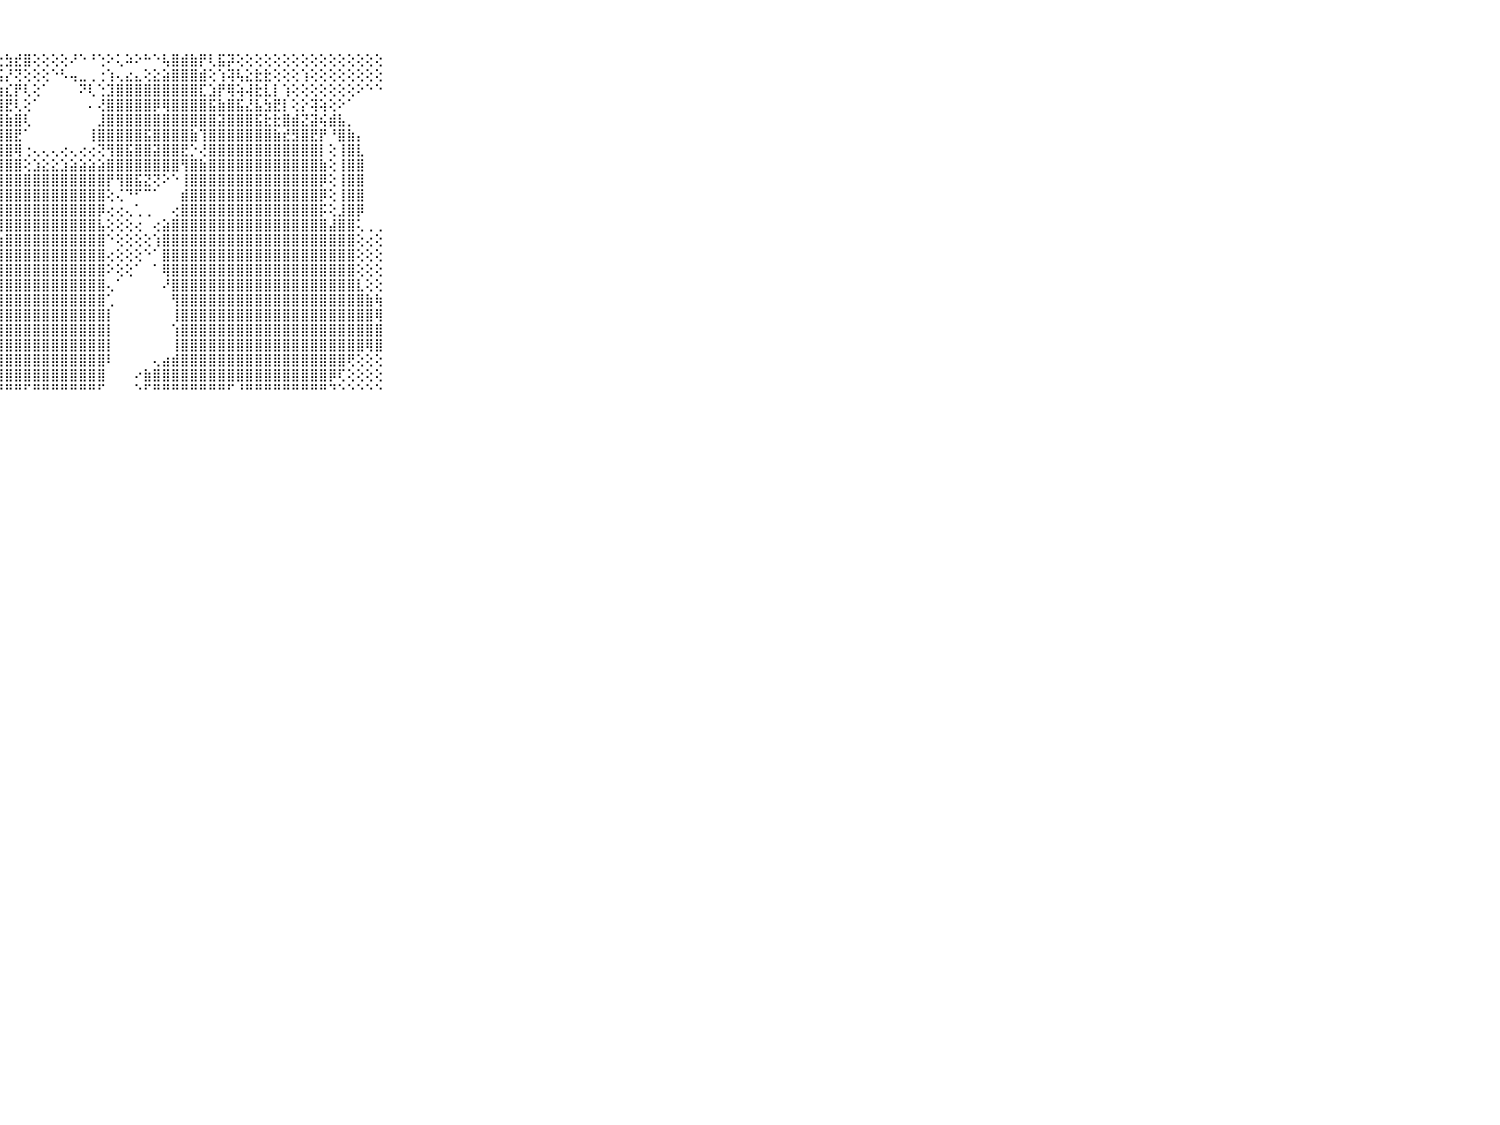

⠀⠀⠀⠀⠀⠀⠀⠀⠀⠀⠀⢸⣿⢟⢟⣿⣵⣵⣵⣕⣜⣿⡷⢮⣵⢕⢕⣕⣳⣞⣿⢕⢕⢕⢕⠜⠑⠘⢑⠕⢅⠵⠕⠓⠑⢧⣿⣾⣷⡟⢇⣯⡽⢕⢕⢕⢕⢕⢕⢕⢕⢕⢕⢕⢕⢕⢕⢕⢕⠀⠀⠀⠀⠀⠀⠀⠀⠀⠀⠀⠀
⠀⠀⠀⠀⠀⠀⠀⠀⠀⠀⠀⣾⣿⣿⣿⣿⣿⡟⢟⢻⣿⣵⣵⡱⣝⡜⢜⢫⡜⢝⢕⢕⢕⠑⠣⢤⣀⢀⢐⢱⢄⣔⣄⢕⣕⣵⣿⣿⣿⣾⢕⢱⢽⢧⣕⣗⣗⢕⢕⢕⢱⢕⢕⢕⢕⢕⢕⢕⢕⠀⠀⠀⠀⠀⠀⠀⠀⠀⠀⠀⠀
⠀⠀⠀⠀⠀⠀⠀⠀⠀⠀⠀⣿⣿⣿⣿⣿⣿⣿⣿⣿⣿⣿⣟⢗⢗⢇⢿⣵⣎⡟⢇⢕⠁⠀⠀⠀⠝⢇⢑⣹⣿⣿⣿⣿⣿⣿⣿⣿⣿⣏⣱⡟⢿⢵⢼⣗⣇⡇⢱⢕⢕⢕⢕⢕⢕⢕⠕⠑⠑⠀⠀⠀⠀⠀⠀⠀⠀⠀⠀⠀⠀
⠀⠀⠀⠀⠀⠀⠀⠀⠀⠀⠀⣿⣿⣿⣿⣿⣿⣷⣿⣿⣿⣷⣯⣿⣿⣿⣿⣿⣟⢇⢕⠁⠀⠀⠀⠀⠀⠄⢜⣿⣿⣿⣿⣿⡿⢿⣿⣿⣿⣿⣯⣷⣿⣯⣜⣧⣳⣟⡇⢕⡕⢽⢵⢕⠕⠁⠀⠀⠀⠀⠀⠀⠀⠀⠀⠀⠀⠀⠀⠀⠀
⠀⠀⠀⠀⠀⠀⠀⠀⠀⠀⠀⣿⣿⣿⣿⣿⣿⣿⣿⣿⣿⣿⣿⣿⣿⣿⣧⣽⣷⣿⢇⠀⠀⠀⠀⠀⠀⠀⣸⣿⣿⣿⣿⣿⣿⣿⣿⣿⣿⣿⣿⣽⣿⣿⣿⣯⣗⣗⣿⣾⣝⣽⢮⣾⣧⡀⠀⠀⠀⠀⠀⠀⠀⠀⠀⠀⠀⠀⠀⠀⠀
⠀⠀⠀⠀⠀⠀⠀⠀⠀⠀⠀⣿⣿⣿⣿⣿⣿⣿⣿⣿⣯⣼⣿⣿⣿⣿⣻⣿⣿⣟⠁⠀⠀⠀⠀⠀⠀⢸⣿⣿⣿⣿⣿⣯⣿⣿⣿⣿⣷⢹⣿⣿⣿⣿⣿⣿⣿⣷⣞⣻⣿⣟⡟⠘⣿⣷⡄⠀⠀⠀⠀⠀⠀⠀⠀⠀⠀⠀⠀⠀⠀
⠀⠀⠀⠀⠀⠀⠀⠀⠀⠀⠀⣿⣿⣿⣿⣿⣿⣿⣿⣿⣿⣿⣿⣿⣿⣿⣿⣿⣿⢿⢐⢄⢄⢄⢔⢄⢔⢔⢝⢻⣿⣯⣿⣿⣽⣿⣿⣟⡑⢜⣿⣿⣿⣿⣿⣿⣿⣿⣿⣿⣿⣿⡇⢕⢸⣿⣇⠀⠀⠀⠀⠀⠀⠀⠀⠀⠀⠀⠀⠀⠀
⠀⠀⠀⠀⠀⠀⠀⠀⠀⠀⠀⣿⣿⣿⣿⣿⣿⣿⣿⣿⣿⣿⣿⣿⣿⣿⣿⣿⣿⣿⢕⣱⣕⣕⣱⣵⣵⣵⣵⣿⣿⣿⣿⣿⣿⣿⣿⢻⣿⣷⣿⣿⣿⣿⣿⣿⣿⣿⣿⣿⣿⣿⣷⢕⢸⣿⣿⠀⠀⠀⠀⠀⠀⠀⠀⠀⠀⠀⠀⠀⠀
⠀⠀⠀⠀⠀⠀⠀⠀⠀⠀⠀⣿⣿⣿⣿⣿⣿⣿⣿⣿⣿⣿⣿⣿⣿⣿⣿⣿⣿⣿⣿⣿⣿⣿⣿⣿⣿⣿⣿⡟⢻⣿⣯⣝⢝⠕⠑⢸⣿⣿⣿⣿⣿⣿⣿⣿⣿⣿⣿⣿⣿⣿⡿⢕⢸⣿⣿⠀⠀⠀⠀⠀⠀⠀⠀⠀⠀⠀⠀⠀⠀
⠀⠀⠀⠀⠀⠀⠀⠀⠀⠀⠀⣿⣿⣿⣿⣿⣿⣿⣿⣿⣿⣿⣿⣿⣿⣿⣿⣿⣿⣿⣿⣿⣿⣿⣿⣿⣿⣿⣿⢕⢌⠙⠋⠉⠁⠀⠀⣾⣿⣿⣿⣿⣿⣿⣿⣿⣿⣿⣿⣿⣿⣿⡿⢕⢸⣿⣿⠀⠀⠀⠀⠀⠀⠀⠀⠀⠀⠀⠀⠀⠀
⠀⠀⠀⠀⠀⠀⠀⠀⠀⠀⠀⣿⣿⣿⣿⣿⣿⣿⣿⣿⣿⣿⣿⣿⣿⣿⣿⣿⣿⣿⣿⣿⣿⣿⣿⣿⣿⣿⡿⢔⢔⢄⢁⢀⠀⠀⢔⣿⣿⣿⣿⣿⣿⣿⣿⣿⣿⣿⣿⣿⣿⣿⡯⢕⣸⣿⡿⠀⠀⠀⠀⠀⠀⠀⠀⠀⠀⠀⠀⠀⠀
⠀⠀⠀⠀⠀⠀⠀⠀⠀⠀⠀⣿⣿⣿⣿⣿⣿⣿⣿⣿⣿⣿⣿⣿⣿⣿⣿⣿⣿⣿⣿⣿⣿⣿⣿⣿⣿⣿⣧⢕⢕⢕⢔⠀⢔⣵⣿⣿⣿⣿⣿⣿⣿⣿⣿⣿⣿⣿⣿⣿⣿⣿⣿⣼⣿⣿⢅⢀⢀⠀⠀⠀⠀⠀⠀⠀⠀⠀⠀⠀⠀
⠀⠀⠀⠀⠀⠀⠀⠀⠀⠀⠀⣿⣿⣿⣿⣿⣿⣿⣿⣿⣿⣿⣿⣿⣿⣿⣿⣷⣿⣿⣿⣿⣿⣿⣿⣿⣿⣿⣿⠑⢕⢕⢕⢕⢱⣿⣿⣿⣿⣿⣿⣿⣿⣿⣿⣿⣿⣿⣿⣿⣿⣿⣿⣿⣿⣿⢕⢔⢕⠀⠀⠀⠀⠀⠀⠀⠀⠀⠀⠀⠀
⠀⠀⠀⠀⠀⠀⠀⠀⠀⠀⠀⣿⣿⣿⣿⣿⣿⣿⣿⣿⣿⣿⣿⣿⣿⣿⣿⣿⣿⣿⣿⣿⣿⣿⣿⣿⣿⣿⣿⢔⢕⢕⢕⠑⠁⣿⣿⣿⣿⣿⣿⣿⣿⣿⣿⣿⣿⣿⣿⣿⣿⣿⣿⣿⣿⣿⢕⢕⢕⠀⠀⠀⠀⠀⠀⠀⠀⠀⠀⠀⠀
⠀⠀⠀⠀⠀⠀⠀⠀⠀⠀⠀⣿⣿⣿⣿⣿⣿⣿⣿⣿⣿⣿⣿⣿⣿⣿⣿⣿⣿⣿⣿⣿⣿⣿⣿⣿⣿⣿⣿⠕⢕⢕⠁⠀⠁⢿⣿⣿⣿⣿⣿⣿⣿⣿⣿⣿⣿⣿⣿⣿⣿⣿⣿⣿⣿⣿⢕⢕⢕⠀⠀⠀⠀⠀⠀⠀⠀⠀⠀⠀⠀
⠀⠀⠀⠀⠀⠀⠀⠀⠀⠀⠀⣿⣿⣿⣿⣿⣿⣿⣿⣿⣿⣿⣿⣿⣿⣿⣿⣿⣿⣿⣿⣿⣿⣿⣿⣿⣿⣿⣿⢄⠁⠀⠀⠀⠀⠜⣿⣿⣿⣿⣿⣿⣿⣿⣿⣿⣿⣿⣿⣿⣿⣿⣿⣿⣿⣿⣇⢕⢕⠀⠀⠀⠀⠀⠀⠀⠀⠀⠀⠀⠀
⠀⠀⠀⠀⠀⠀⠀⠀⠀⠀⠀⣿⣿⣿⣿⣿⣿⣿⣿⣿⣿⣿⣿⣿⣿⣿⣿⣿⣿⣿⣿⣿⣿⣿⣿⣿⣿⣿⣿⢁⠀⠀⠀⠀⠀⠀⢻⣿⣿⣿⣿⣿⣿⣿⣿⣿⣿⣿⣿⣿⣿⣿⣿⣿⣿⣿⣿⣷⢷⠀⠀⠀⠀⠀⠀⠀⠀⠀⠀⠀⠀
⠀⠀⠀⠀⠀⠀⠀⠀⠀⠀⠀⣿⣿⣿⣿⣿⣿⣿⣿⣿⣿⣿⣿⣿⣿⣿⣿⣿⣿⣿⣿⣿⣿⣿⣿⣿⣿⣿⣿⡇⠀⠀⠀⠀⠀⠀⢸⣿⣿⣿⣿⣿⣿⣿⣿⣿⣿⣿⣿⣿⣿⣿⣿⣿⣿⣿⣿⣿⢿⠀⠀⠀⠀⠀⠀⠀⠀⠀⠀⠀⠀
⠀⠀⠀⠀⠀⠀⠀⠀⠀⠀⠀⣿⣿⣿⣿⣿⣿⣿⣿⣿⣿⣿⣿⣿⣿⣿⣿⣿⣿⣿⣿⣿⣿⣿⣿⣿⣿⣿⣿⡇⠀⠀⠀⠀⠀⠀⢱⣿⣿⣿⣿⣿⣿⣿⣿⣿⣿⣿⣿⣿⣿⣿⣿⣿⣿⣿⣿⣿⣿⠀⠀⠀⠀⠀⠀⠀⠀⠀⠀⠀⠀
⠀⠀⠀⠀⠀⠀⠀⠀⠀⠀⠀⣿⣿⣿⣿⣿⣿⣿⣿⣿⣿⣿⣿⣿⣿⣿⣿⣿⣿⣿⣿⣿⣿⣿⣿⣿⣿⣿⣿⡇⠀⠀⠀⠀⠀⠀⢸⣿⣿⣿⣿⣿⣿⣿⣿⣿⣿⣿⣿⣿⣿⣿⣿⣿⣿⣿⣿⢿⣿⠀⠀⠀⠀⠀⠀⠀⠀⠀⠀⠀⠀
⠀⠀⠀⠀⠀⠀⠀⠀⠀⠀⠀⣿⣿⣿⣿⣿⣿⣿⣿⣿⣿⣿⣿⣿⣿⣿⣿⣿⣿⣿⣿⣿⣿⣿⣿⣿⣿⣿⣿⠇⠀⠀⠀⠀⢄⣴⣾⣿⣿⣿⣿⣿⣿⣿⣿⣿⣿⣿⣿⣿⣿⣿⣿⣿⣿⢟⢕⢕⢕⠀⠀⠀⠀⠀⠀⠀⠀⠀⠀⠀⠀
⠀⠀⠀⠀⠀⠀⠀⠀⠀⠀⠀⣿⣿⣿⣿⣿⣿⣿⣿⣿⣿⣿⣿⣿⣿⣿⣿⣿⣿⣿⣿⣿⣿⣿⣿⣿⣿⣿⣿⠀⠀⠀⠔⣷⣿⣿⣿⣿⣿⣿⣿⣿⣿⣿⣿⣿⣿⣿⣿⣿⣿⣿⣿⡿⢏⢕⢕⢕⢕⠀⠀⠀⠀⠀⠀⠀⠀⠀⠀⠀⠀
⠀⠀⠀⠀⠀⠀⠀⠀⠀⠀⠀⠛⠛⠛⠛⠛⠛⠛⠛⠛⠛⠚⠛⠛⠛⠛⠛⠛⠛⠛⠋⠛⠛⠛⠛⠛⠛⠛⠋⠀⠀⠀⠑⠋⠛⠛⠛⠛⠛⠛⠛⠛⠋⠘⠛⠛⠛⠛⠛⠛⠛⠛⠛⠙⠑⠑⠑⠑⠑⠀⠀⠀⠀⠀⠀⠀⠀⠀⠀⠀⠀